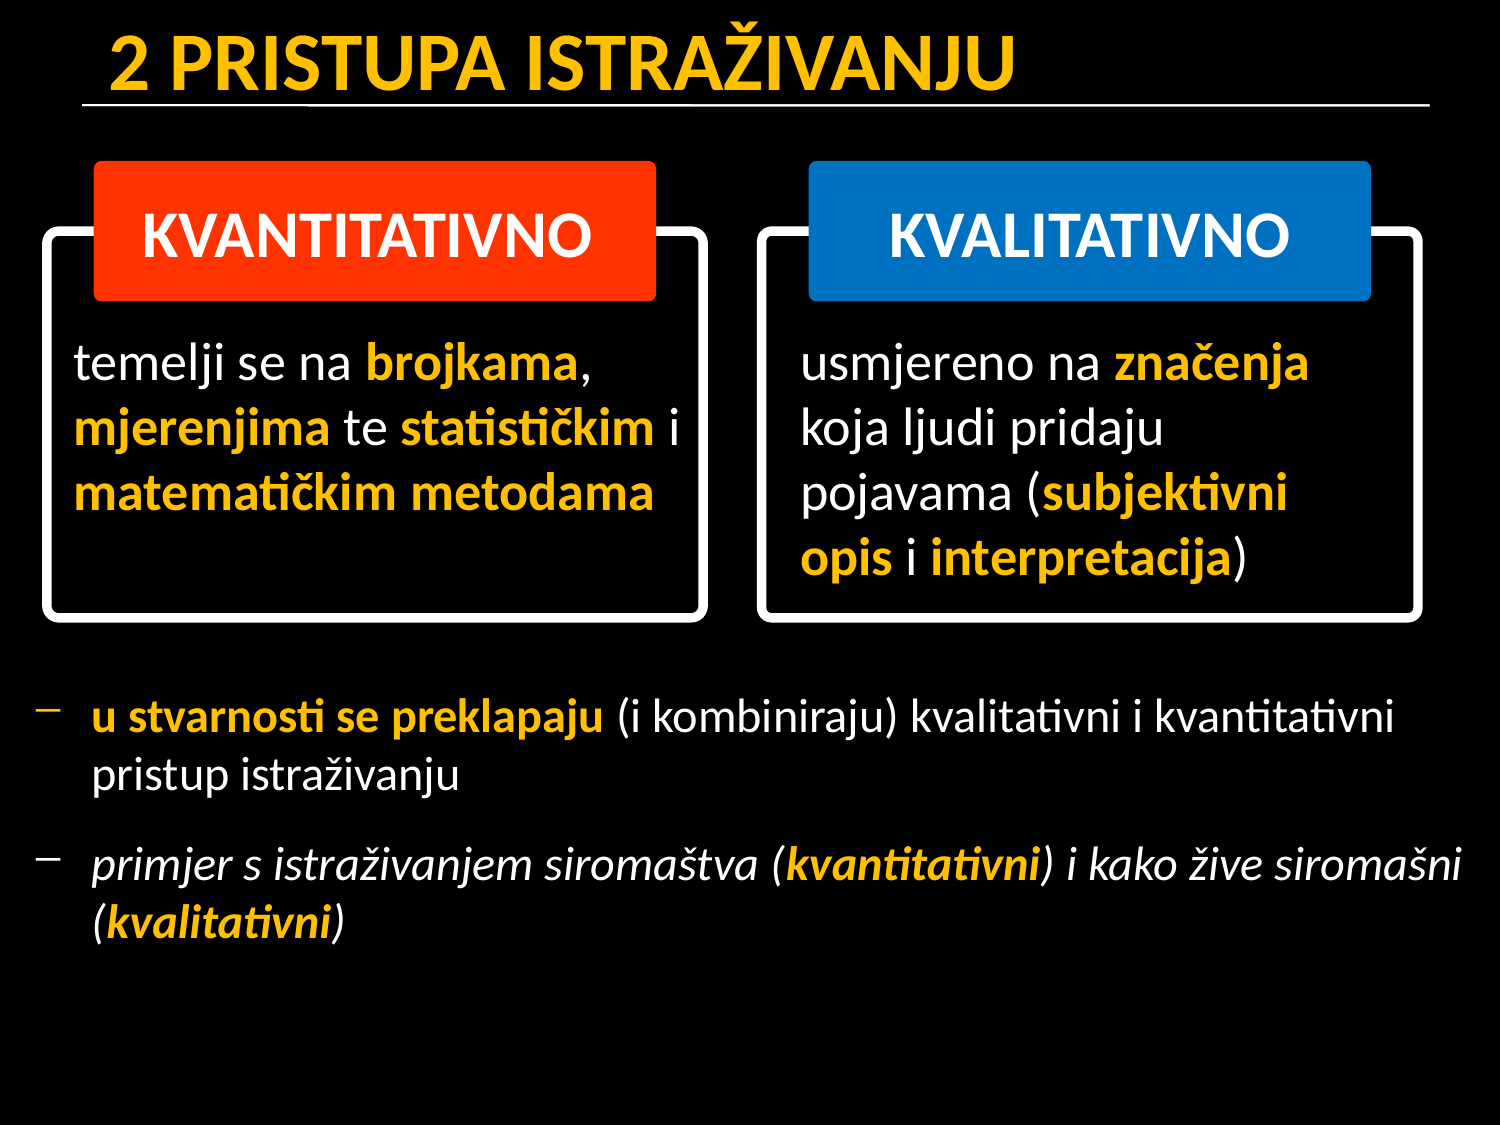

# 2 PRISTUPA ISTRAŽIVANJU
KVANTITATIVNO
KVALITATIVNO

temelji se na brojkama, mjerenjima te statističkim i matematičkim metodama
usmjereno na značenja koja ljudi pridaju pojavama (subjektivni opis i interpretacija)
u stvarnosti se preklapaju (i kombiniraju) kvalitativni i kvantitativni pristup istraživanju
primjer s istraživanjem siromaštva (kvantitativni) i kako žive siromašni (kvalitativni)